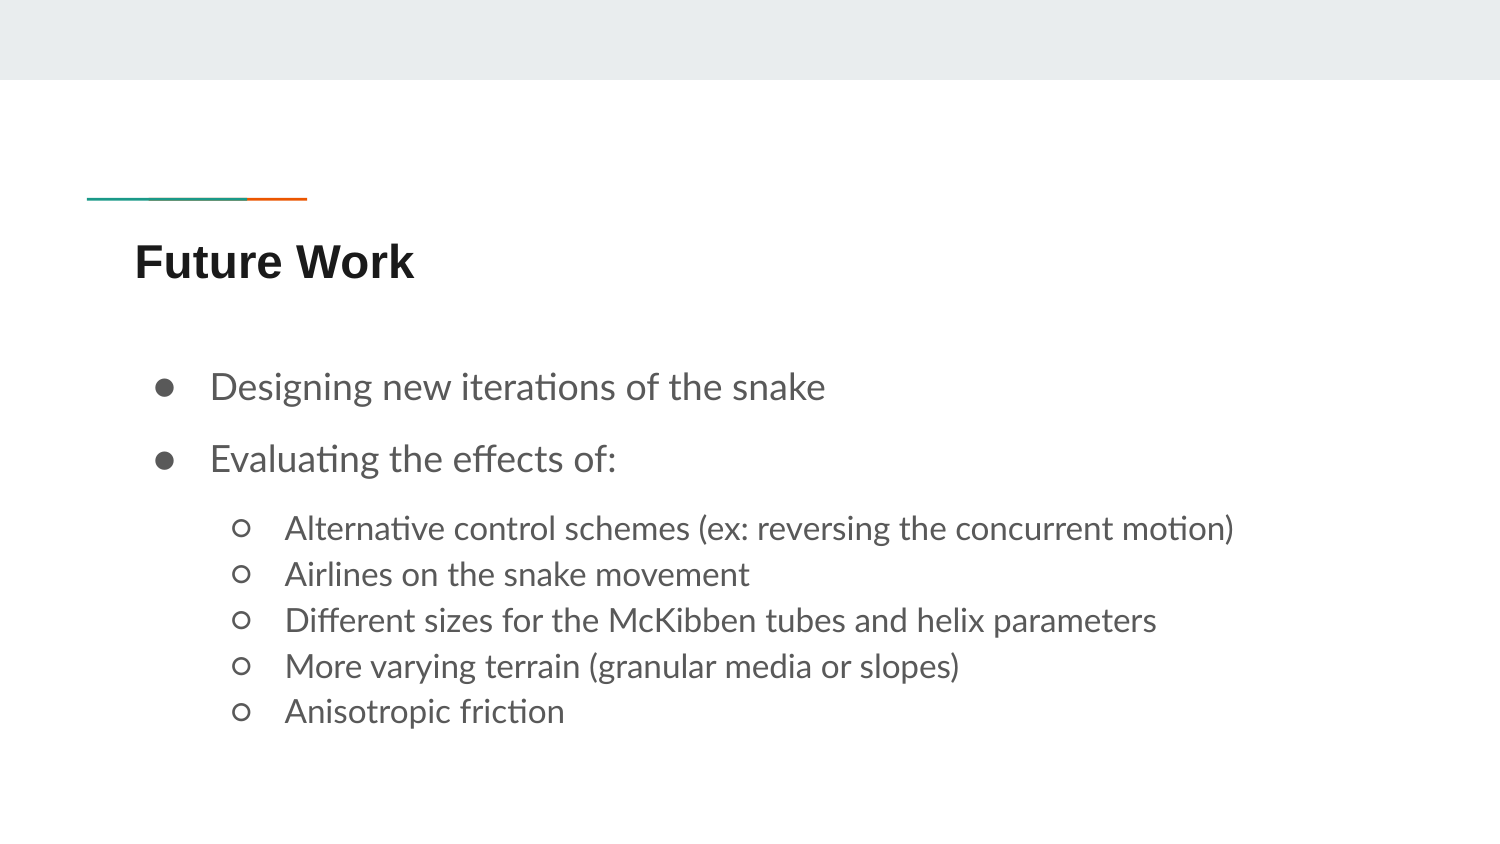

# Future Work
Designing new iterations of the snake
Evaluating the effects of:
Alternative control schemes (ex: reversing the concurrent motion)
Airlines on the snake movement
Different sizes for the McKibben tubes and helix parameters
More varying terrain (granular media or slopes)
Anisotropic friction